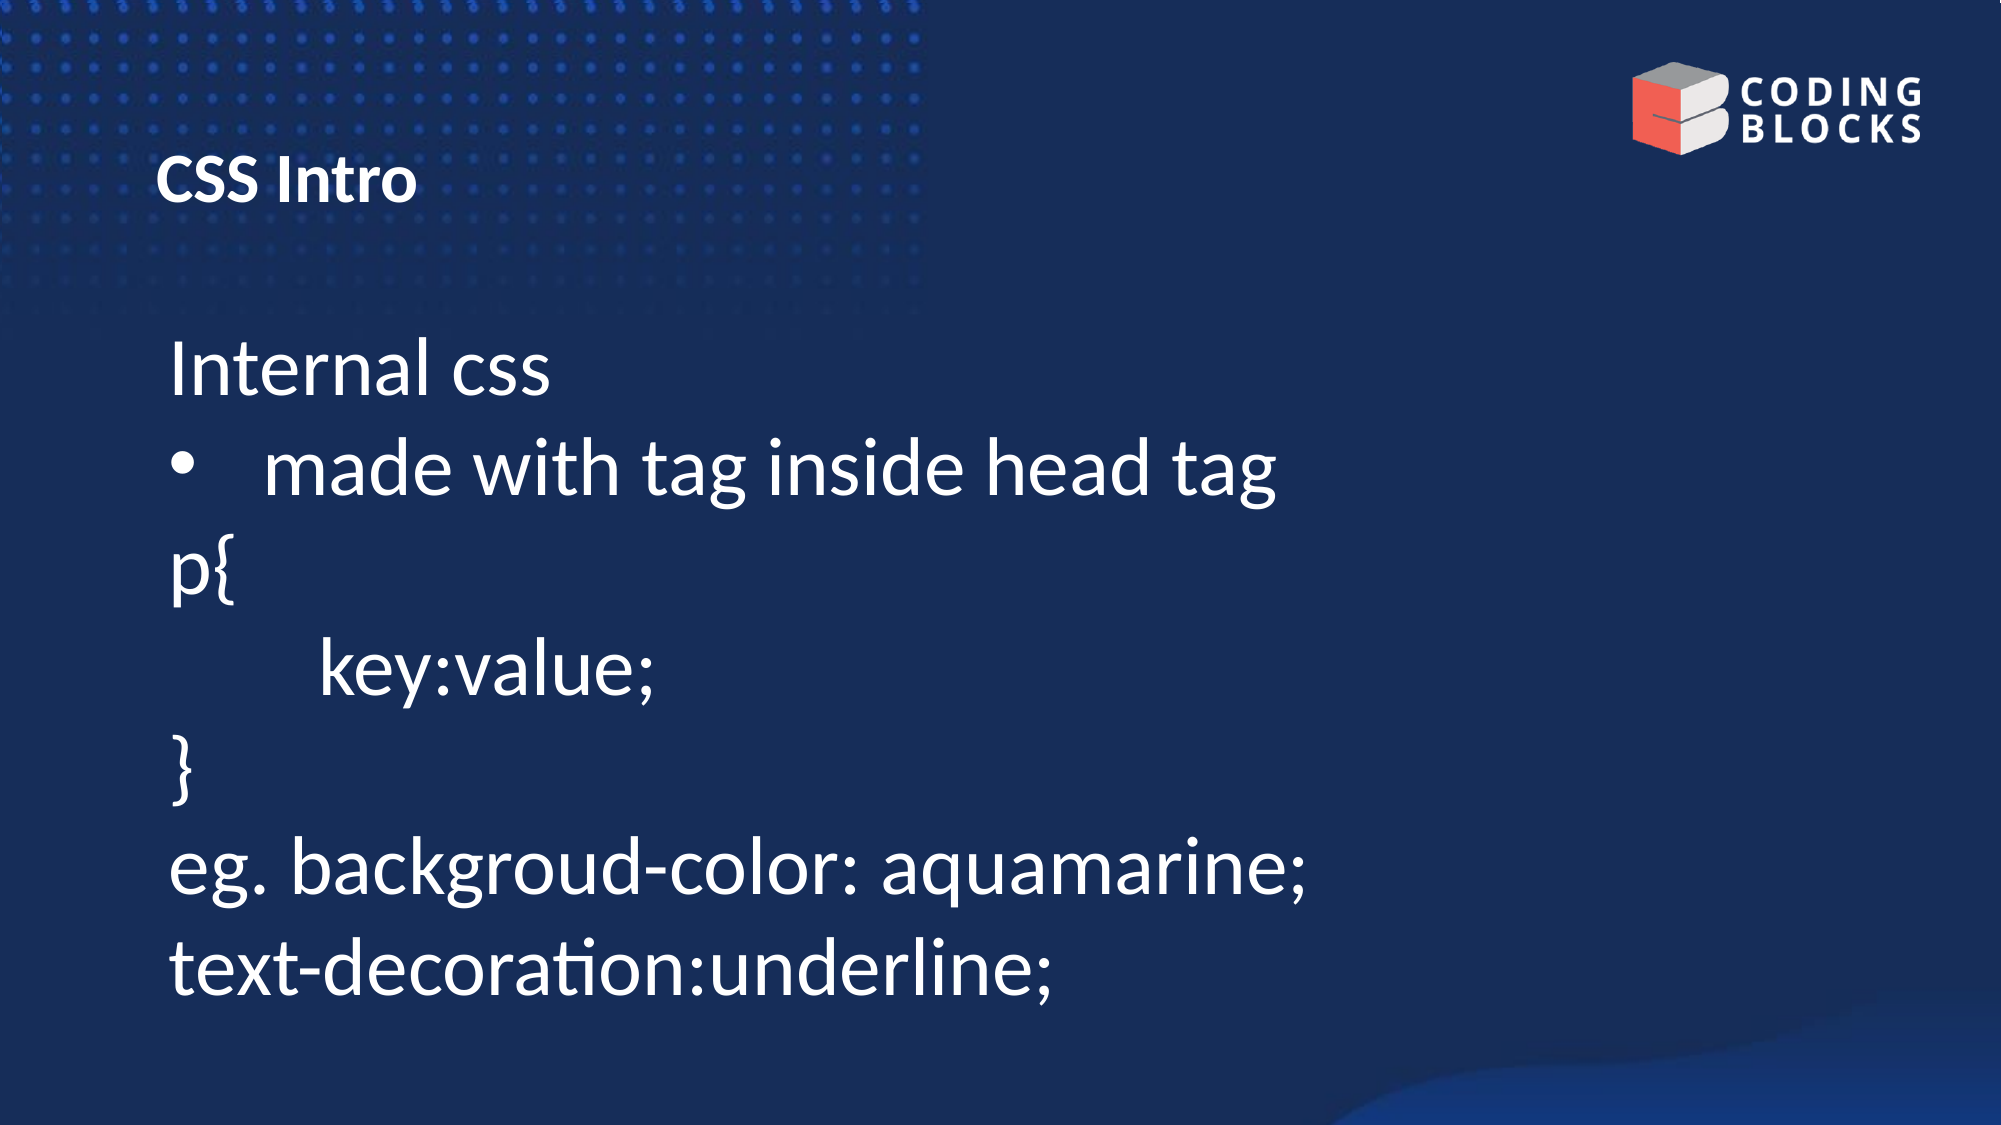

# CSS Intro
Internal css
made with tag inside head tag
p{
	key:value;
}
eg. backgroud-color: aquamarine;
text-decoration:underline;